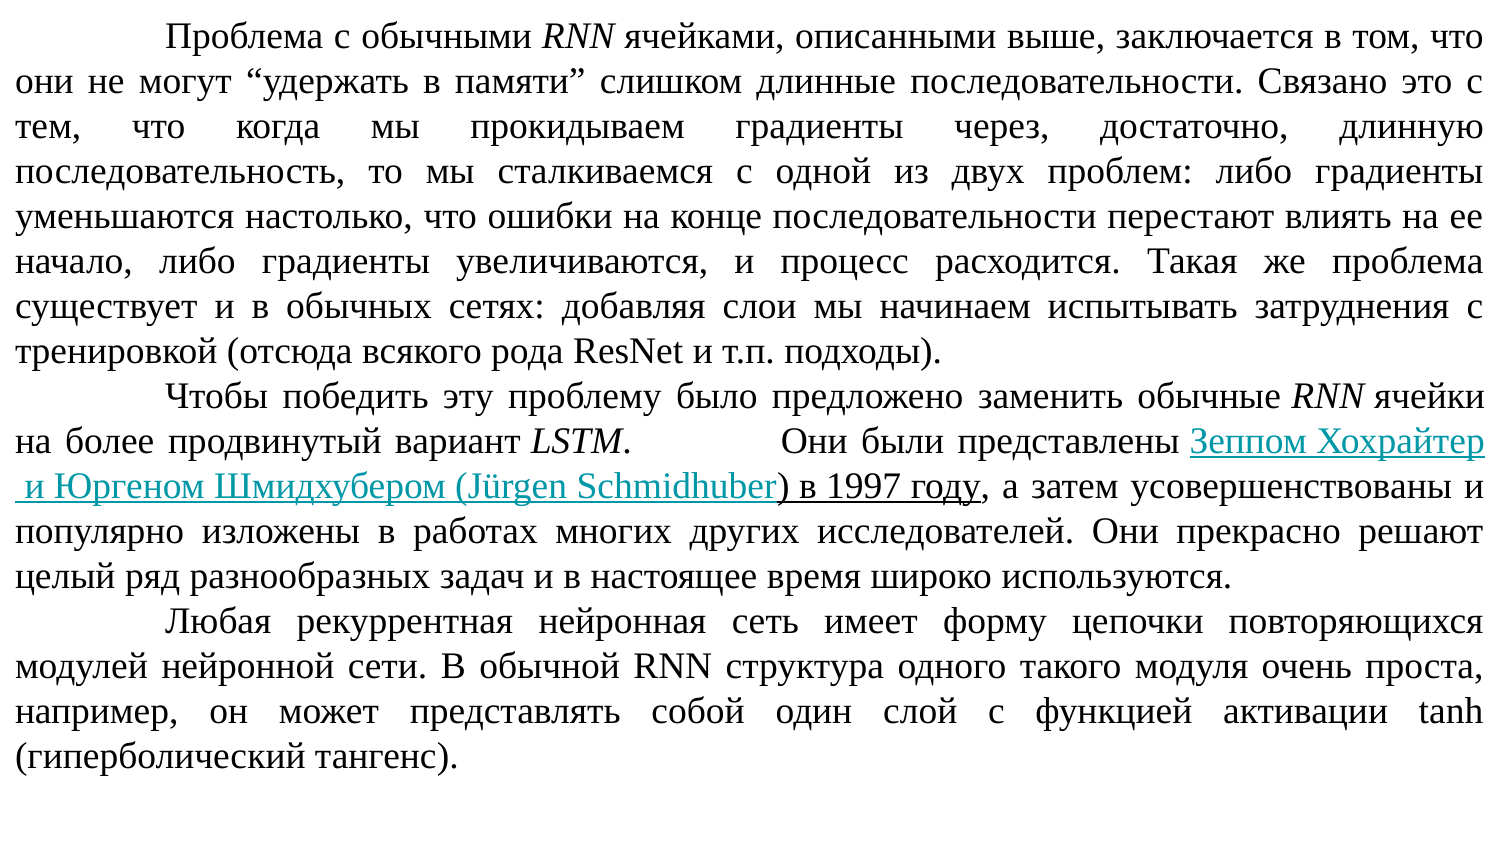

Проблема с обычными RNN ячейками, описанными выше, заключается в том, что они не могут “удержать в памяти” слишком длинные последовательности. Связано это с тем, что когда мы прокидываем градиенты через, достаточно, длинную последовательность, то мы сталкиваемся с одной из двух проблем: либо градиенты уменьшаются настолько, что ошибки на конце последовательности перестают влиять на ее начало, либо градиенты увеличиваются, и процесс расходится. Такая же проблема существует и в обычных сетях: добавляя слои мы начинаем испытывать затруднения с тренировкой (отсюда всякого рода ResNet и т.п. подходы).
	Чтобы победить эту проблему было предложено заменить обычные RNN ячейки на более продвинутый вариант LSTM. 	Они были представлены Зеппом Хохрайтер и Юргеном Шмидхубером (Jürgen Schmidhuber) в 1997 году, а затем усовершенствованы и популярно изложены в работах многих других исследователей. Они прекрасно решают целый ряд разнообразных задач и в настоящее время широко используются.
	Любая рекуррентная нейронная сеть имеет форму цепочки повторяющихся модулей нейронной сети. В обычной RNN структура одного такого модуля очень проста, например, он может представлять собой один слой с функцией активации tanh (гиперболический тангенс).